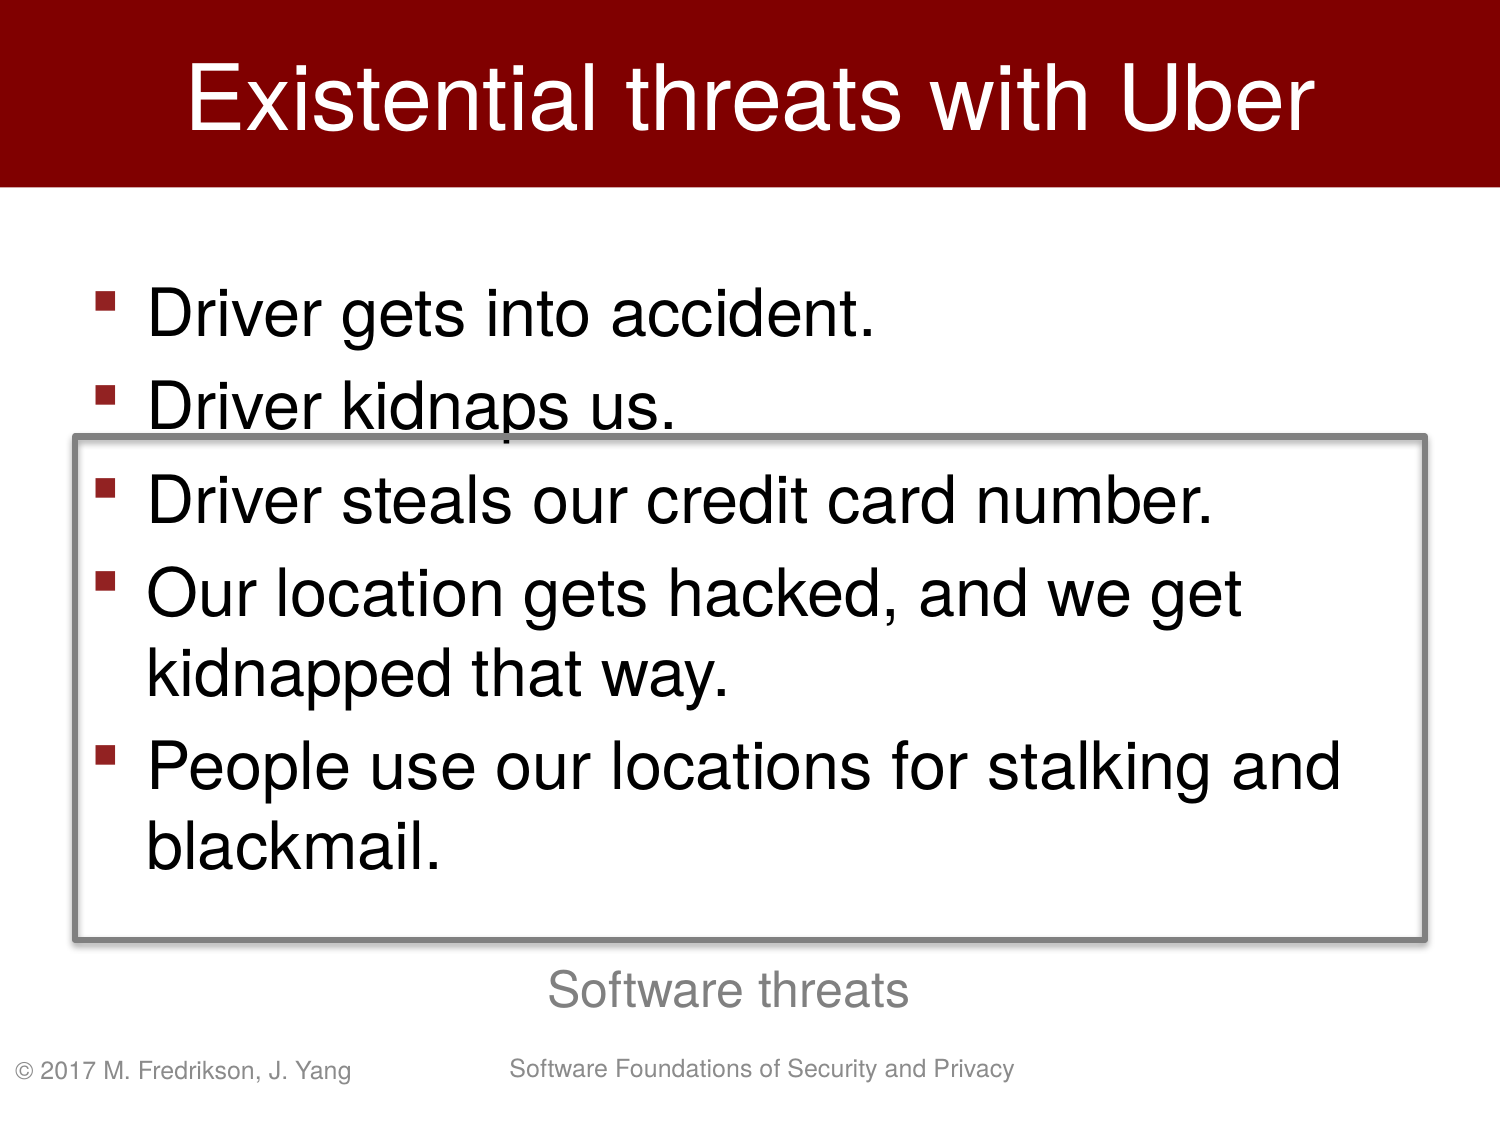

# Existential threats with Uber
Driver gets into accident.
Driver kidnaps us.
Driver steals our credit card number.
Our location gets hacked, and we get kidnapped that way.
People use our locations for stalking and blackmail.

Software threats
© 2017 M. Fredrikson, J. Yang